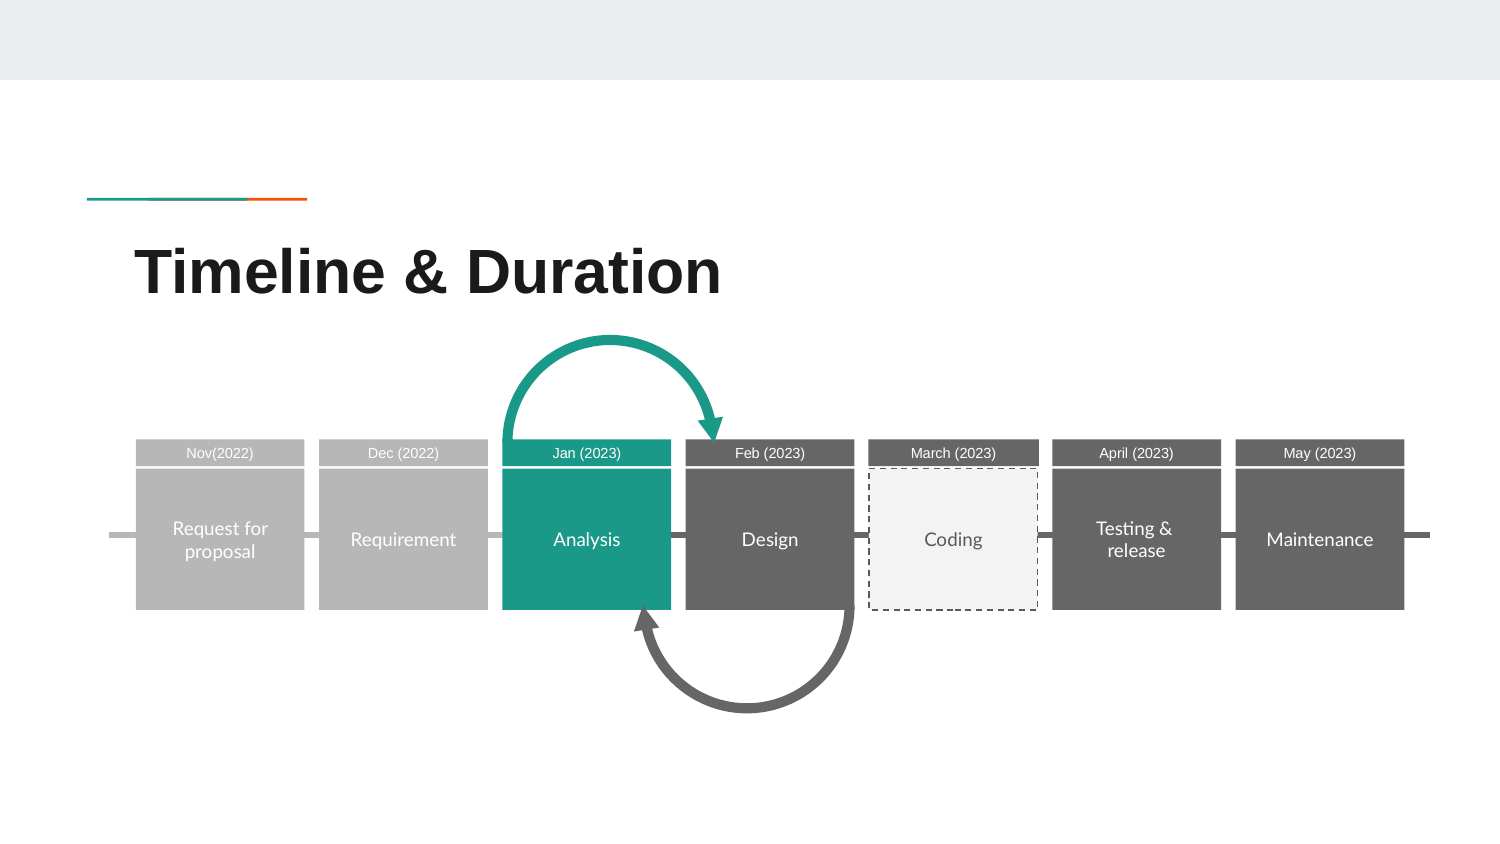

# Timeline & Duration

Nov(2022)
Request for proposal
Dec (2022)
Requirement
Jan (2023)
Analysis
Feb (2023)
Design
March (2023)
Coding
April (2023)
Testing &  release
May (2023)
Maintenance